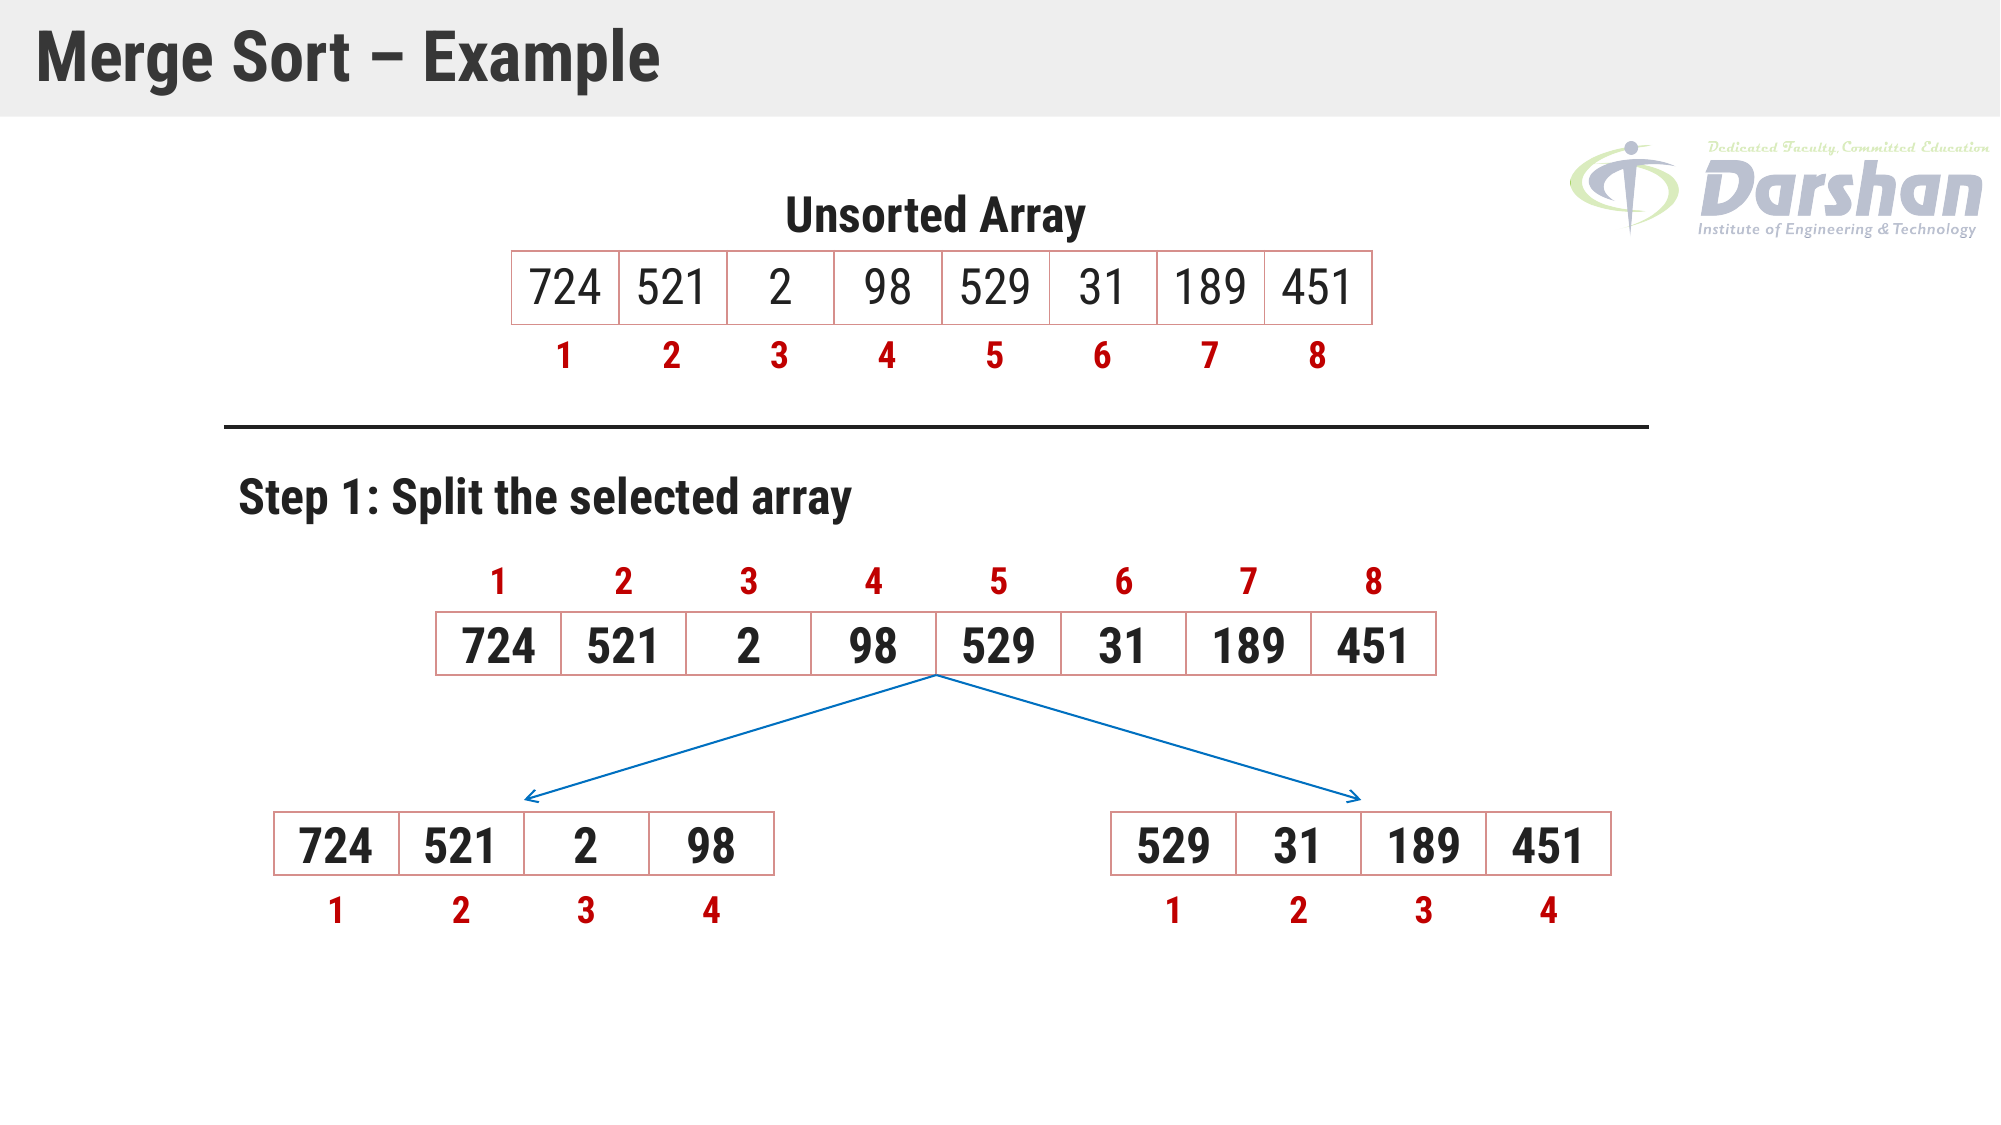

# Merge Sort – Example
Unsorted Array
| 724 | 521 | 2 | 98 | 529 | 31 | 189 | 451 |
| --- | --- | --- | --- | --- | --- | --- | --- |
| 1 | 2 | 3 | 4 | 5 | 6 | 7 | 8 |
| --- | --- | --- | --- | --- | --- | --- | --- |
Step 1: Split the selected array
1
2
3
4
5
6
7
8
724
521
2
98
529
31
189
451
724
521
2
98
529
31
189
451
1
2
3
4
1
2
3
4